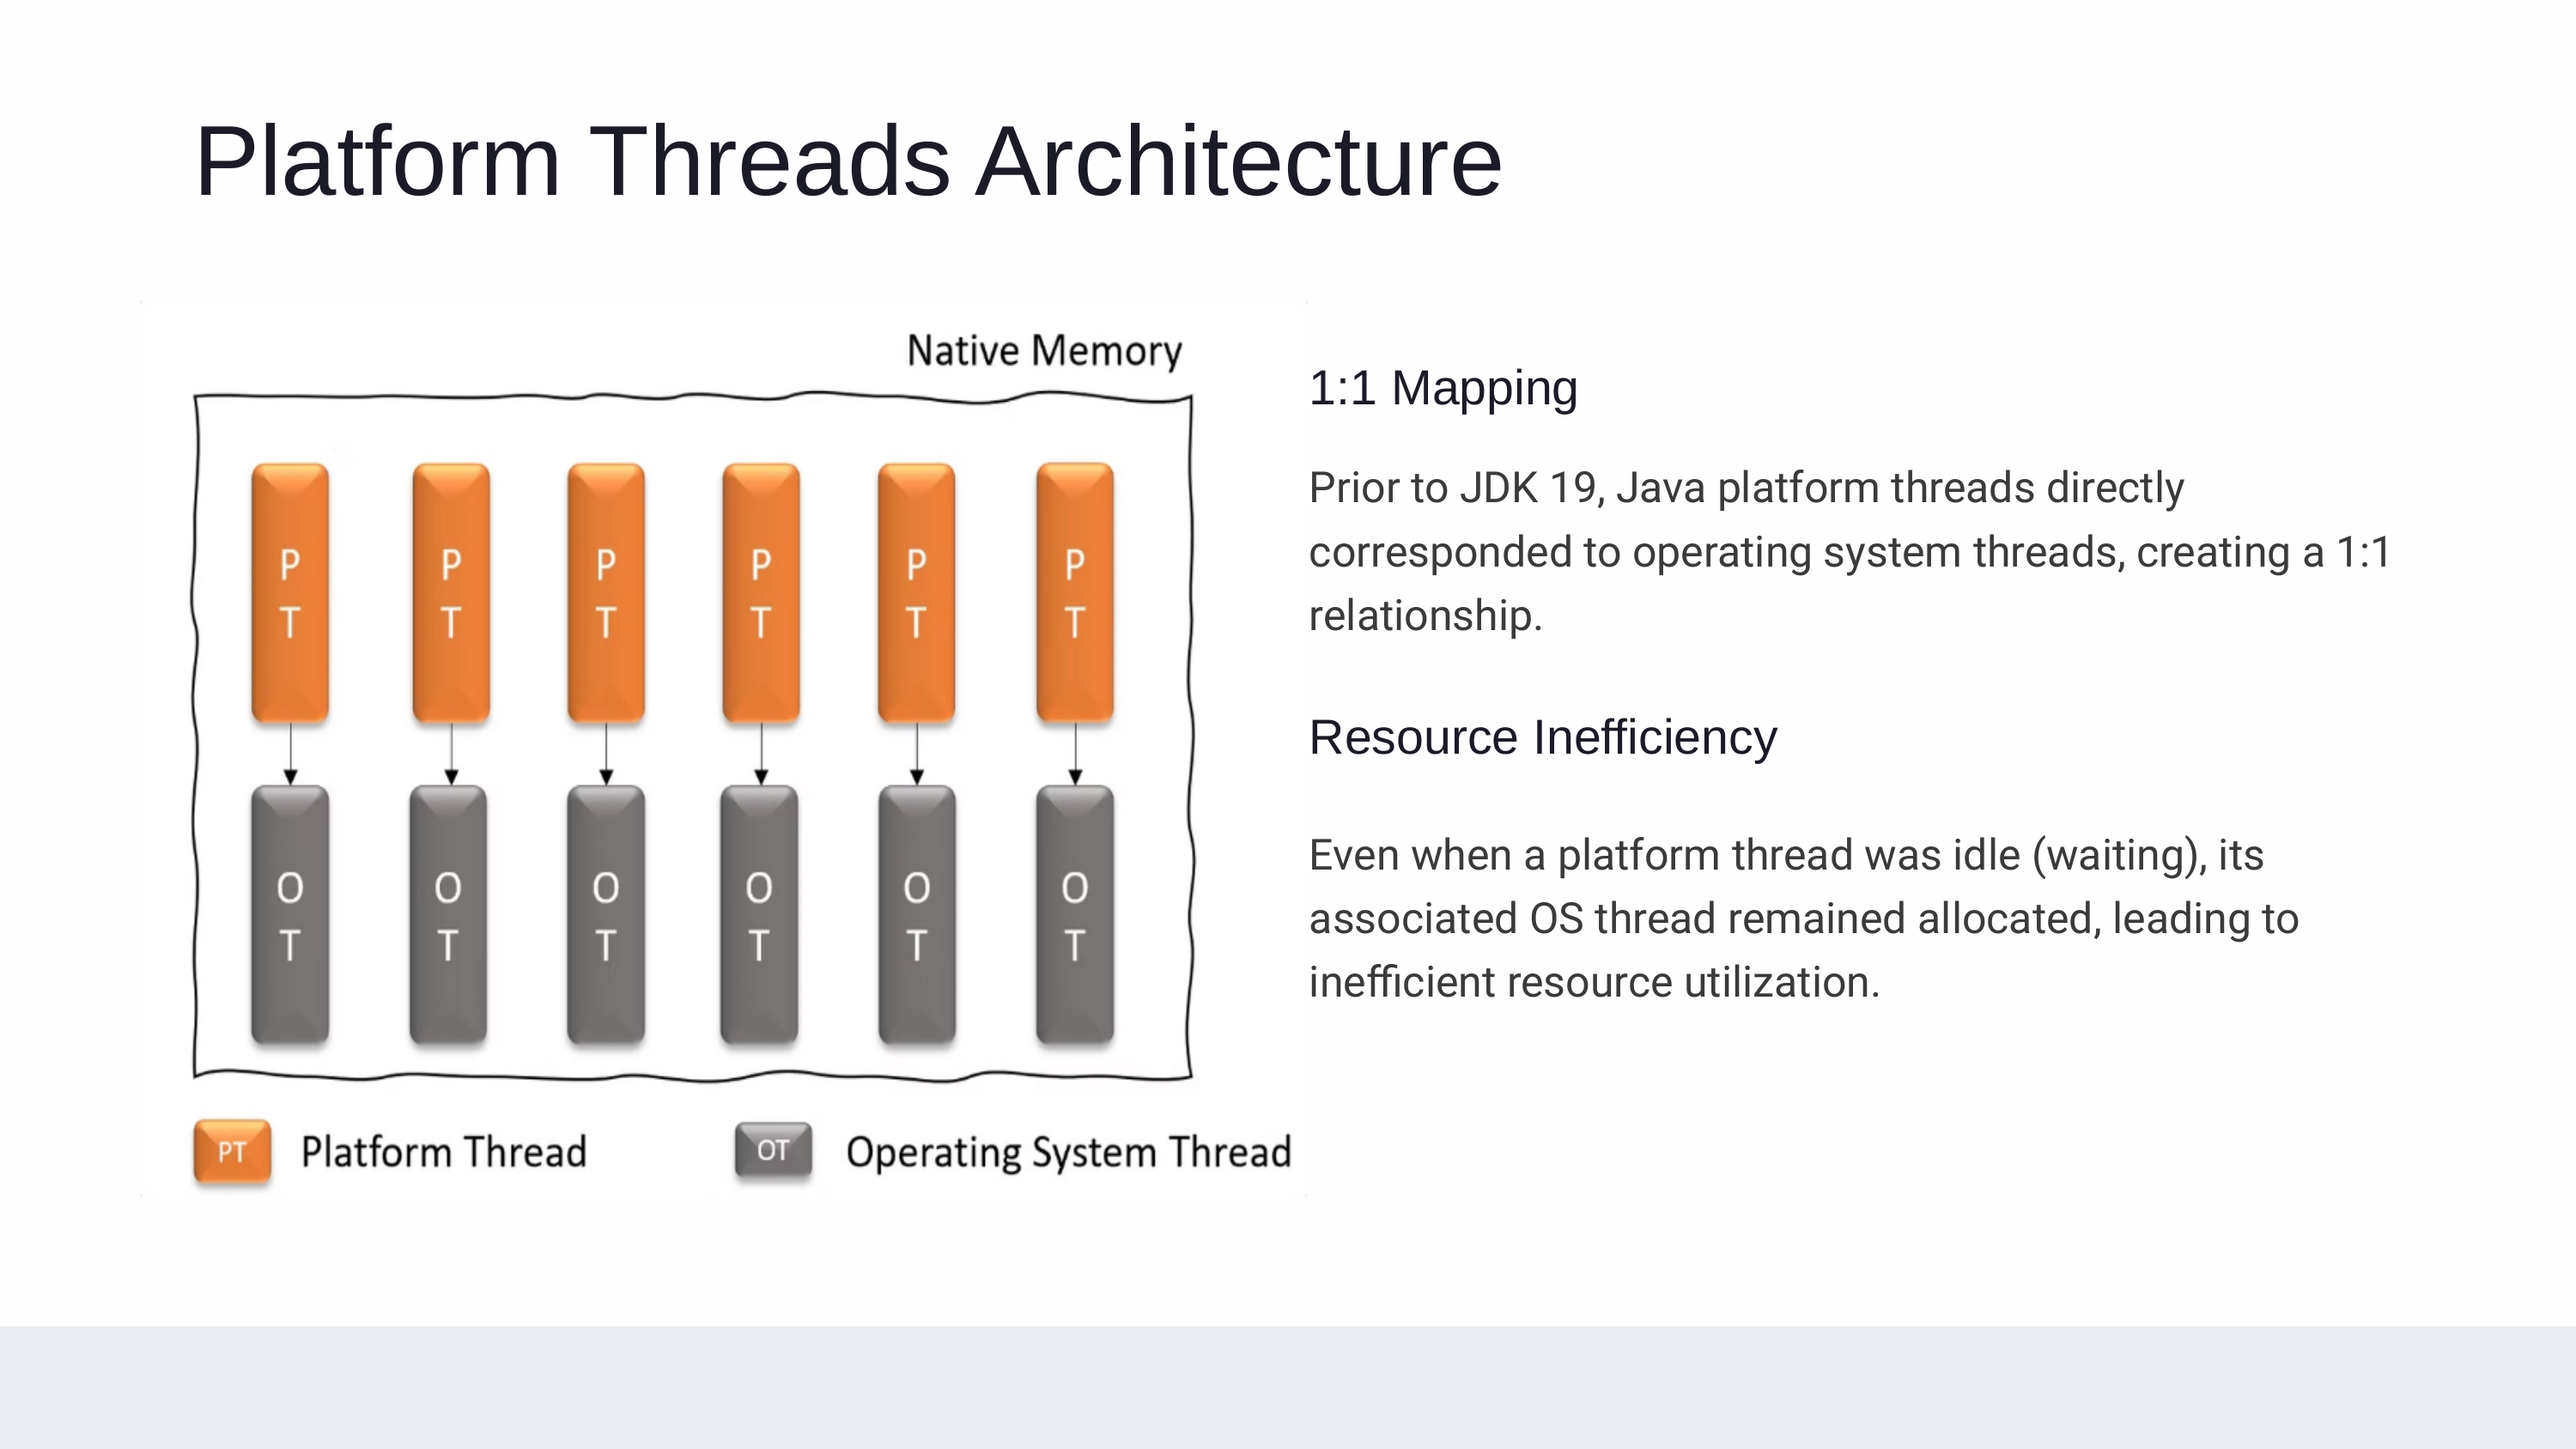

Platform Threads Architecture

1:1 Mapping
Prior to JDK 19, Java platform threads directly corresponded to operating system threads, creating a 1:1 relationship.
Resource Inefficiency
Even when a platform thread was idle (waiting), its associated OS thread remained allocated, leading to inefficient resource utilization.